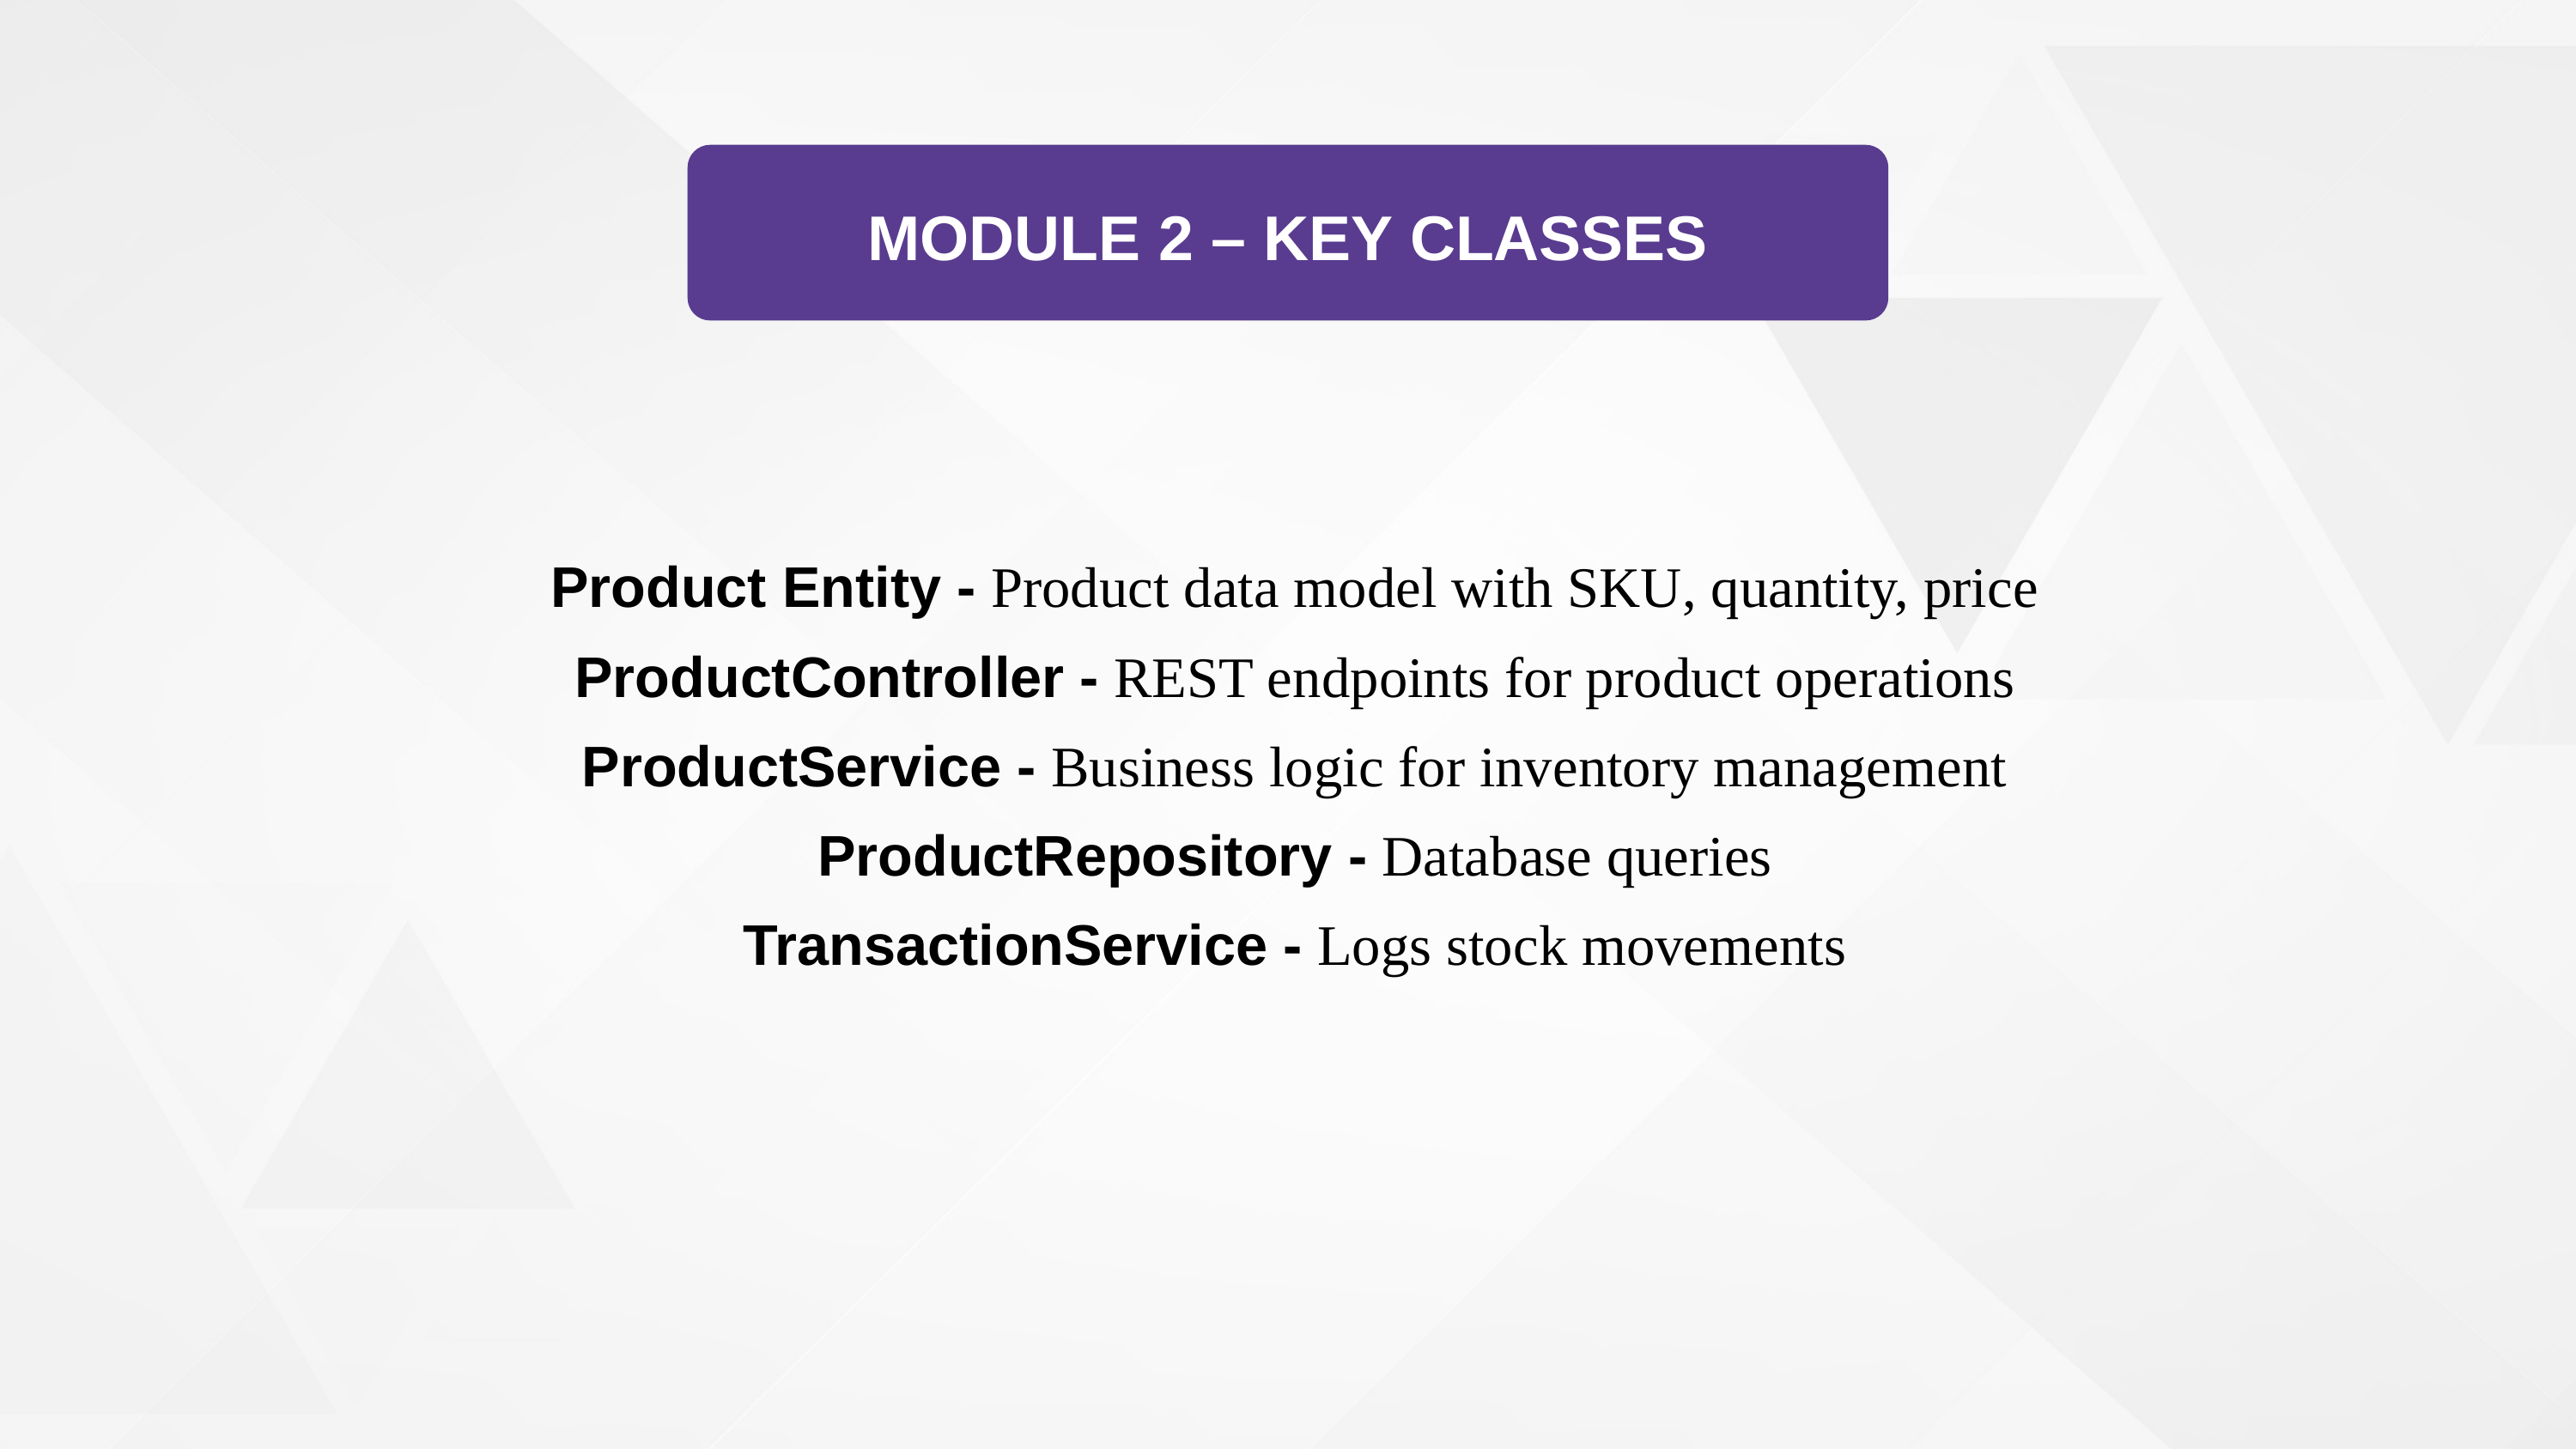

MODULE 2 – KEY CLASSES
Product Entity - Product data model with SKU, quantity, price
ProductController - REST endpoints for product operations
ProductService - Business logic for inventory management
ProductRepository - Database queries
TransactionService - Logs stock movements